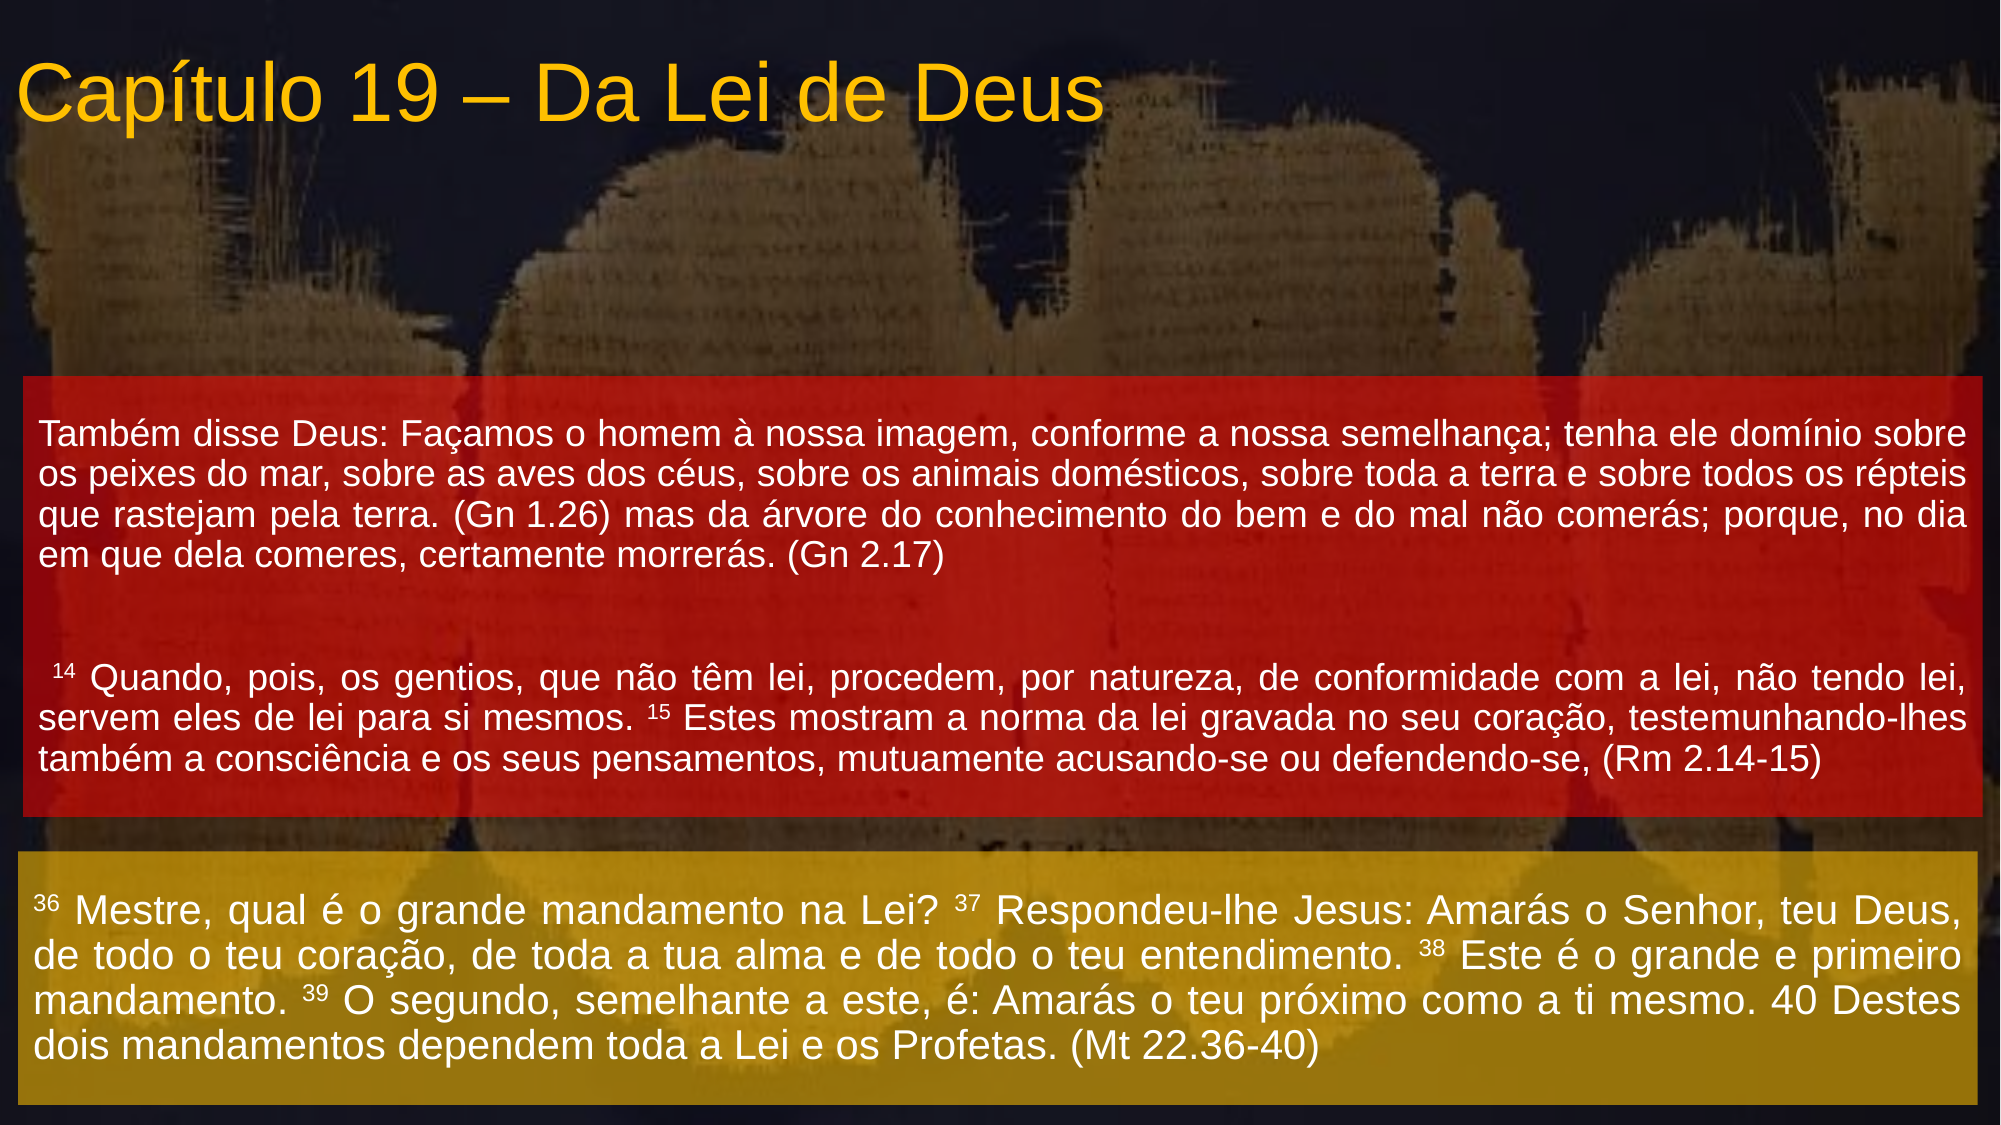

# Capítulo 19 – Da Lei de Deus
Também disse Deus: Façamos o homem à nossa imagem, conforme a nossa semelhança; tenha ele domínio sobre os peixes do mar, sobre as aves dos céus, sobre os animais domésticos, sobre toda a terra e sobre todos os répteis que rastejam pela terra. (Gn 1.26) mas da árvore do conhecimento do bem e do mal não comerás; porque, no dia em que dela comeres, certamente morrerás. (Gn 2.17)

 14 Quando, pois, os gentios, que não têm lei, procedem, por natureza, de conformidade com a lei, não tendo lei, servem eles de lei para si mesmos. 15 Estes mostram a norma da lei gravada no seu coração, testemunhando-lhes também a consciência e os seus pensamentos, mutuamente acusando-se ou defendendo-se, (Rm 2.14-15)
36 Mestre, qual é o grande mandamento na Lei? 37 Respondeu-lhe Jesus: Amarás o Senhor, teu Deus, de todo o teu coração, de toda a tua alma e de todo o teu entendimento. 38 Este é o grande e primeiro mandamento. 39 O segundo, semelhante a este, é: Amarás o teu próximo como a ti mesmo. 40 Destes dois mandamentos dependem toda a Lei e os Profetas. (Mt 22.36-40)